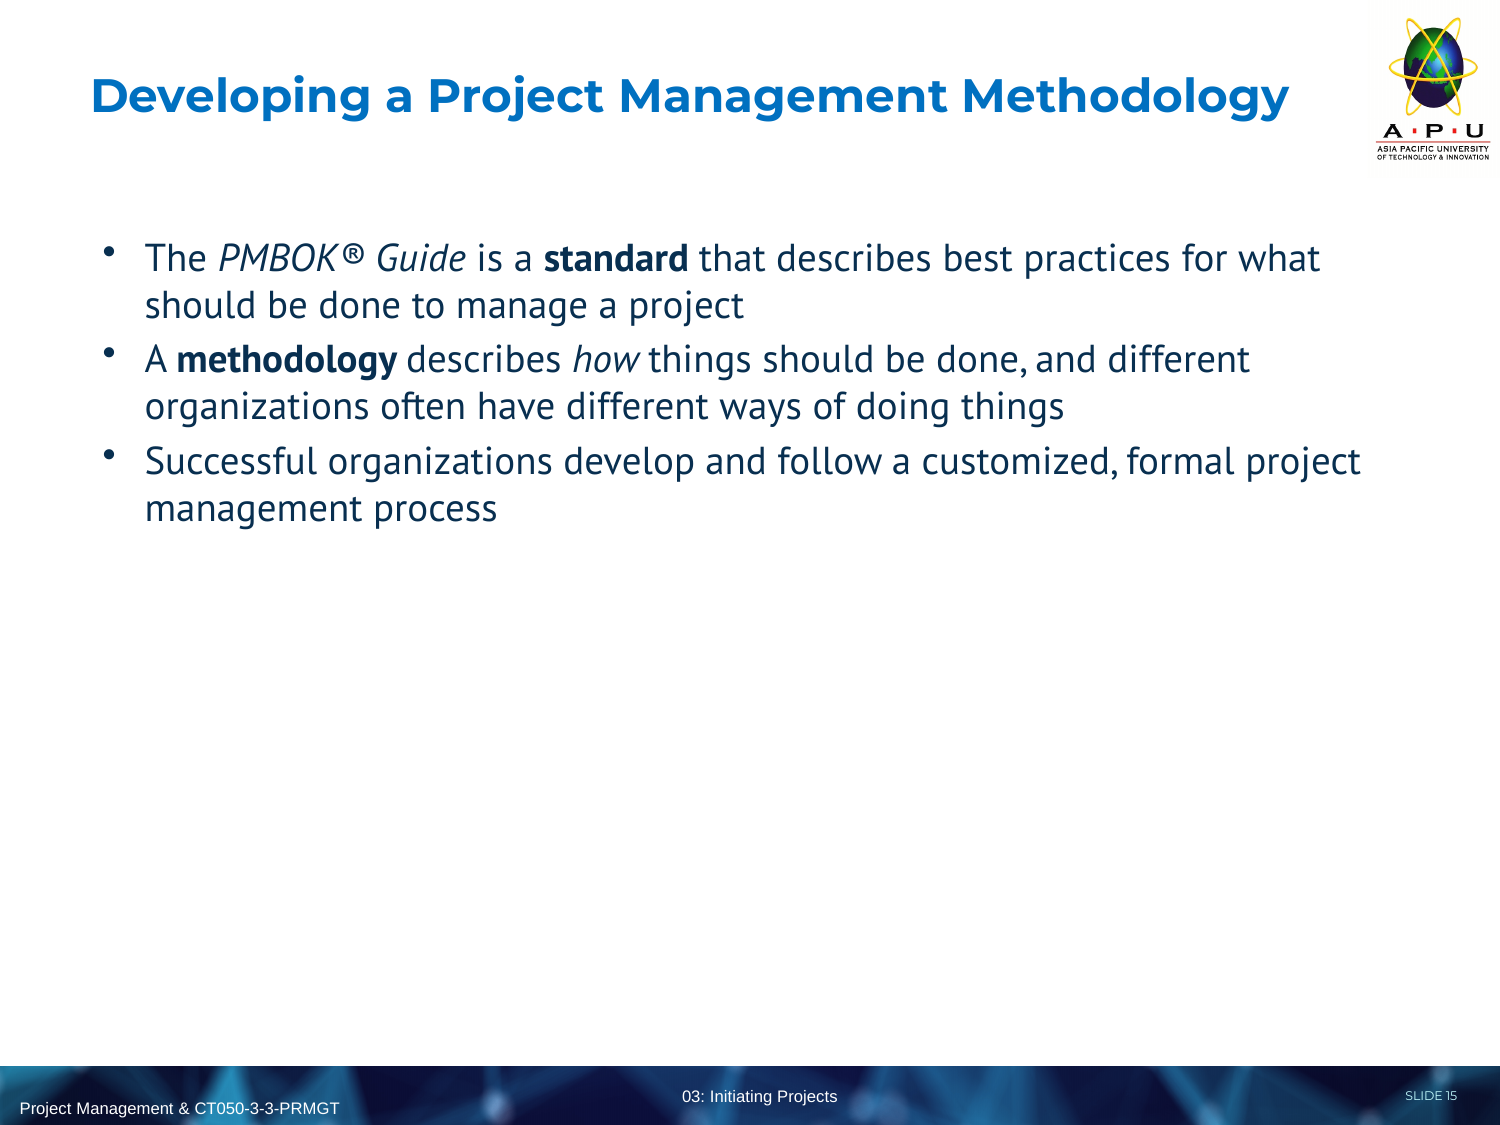

# Developing a Project Management Methodology
The PMBOK® Guide is a standard that describes best practices for what should be done to manage a project
A methodology describes how things should be done, and different organizations often have different ways of doing things
Successful organizations develop and follow a customized, formal project management process